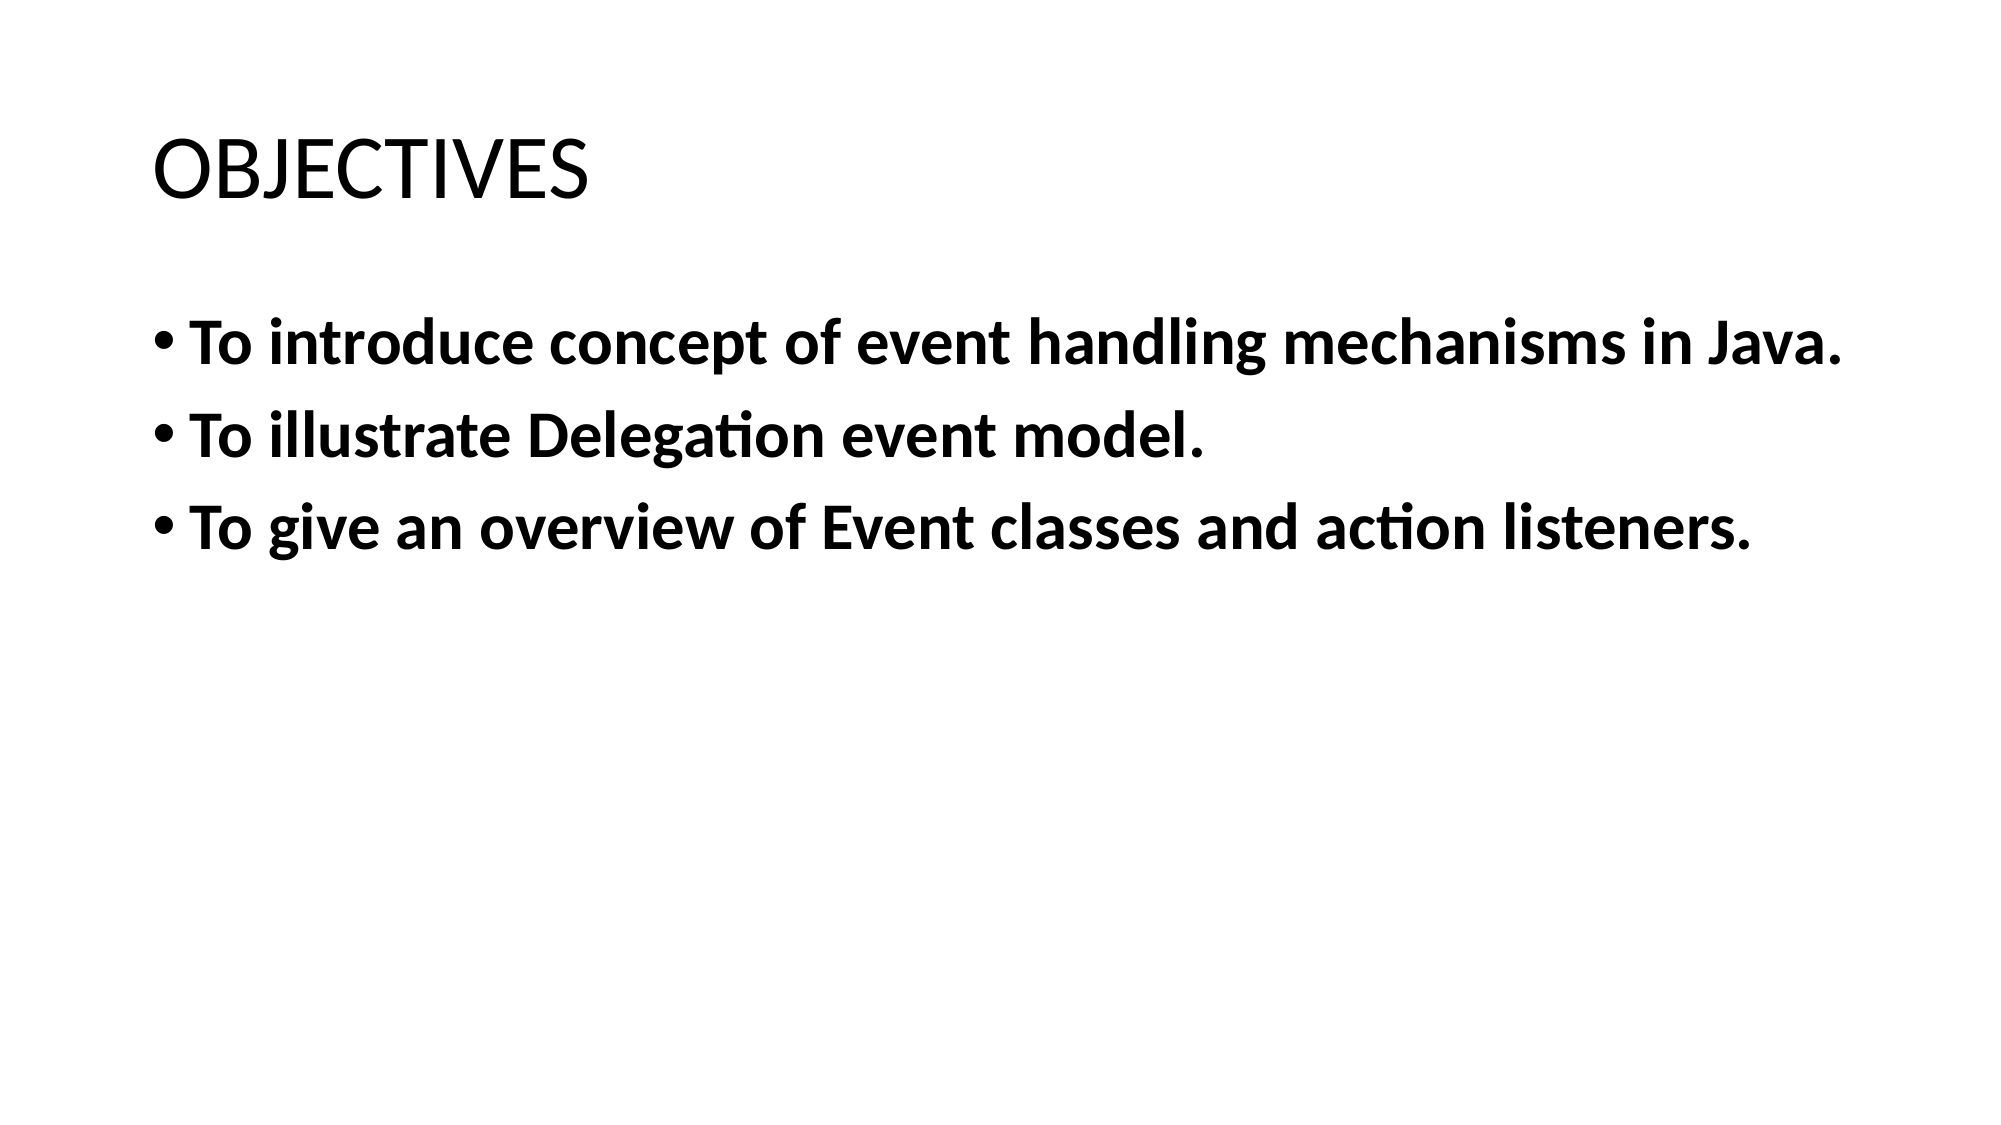

# OBJECTIVES
To introduce concept of event handling mechanisms in Java.
To illustrate Delegation event model.
To give an overview of Event classes and action listeners.